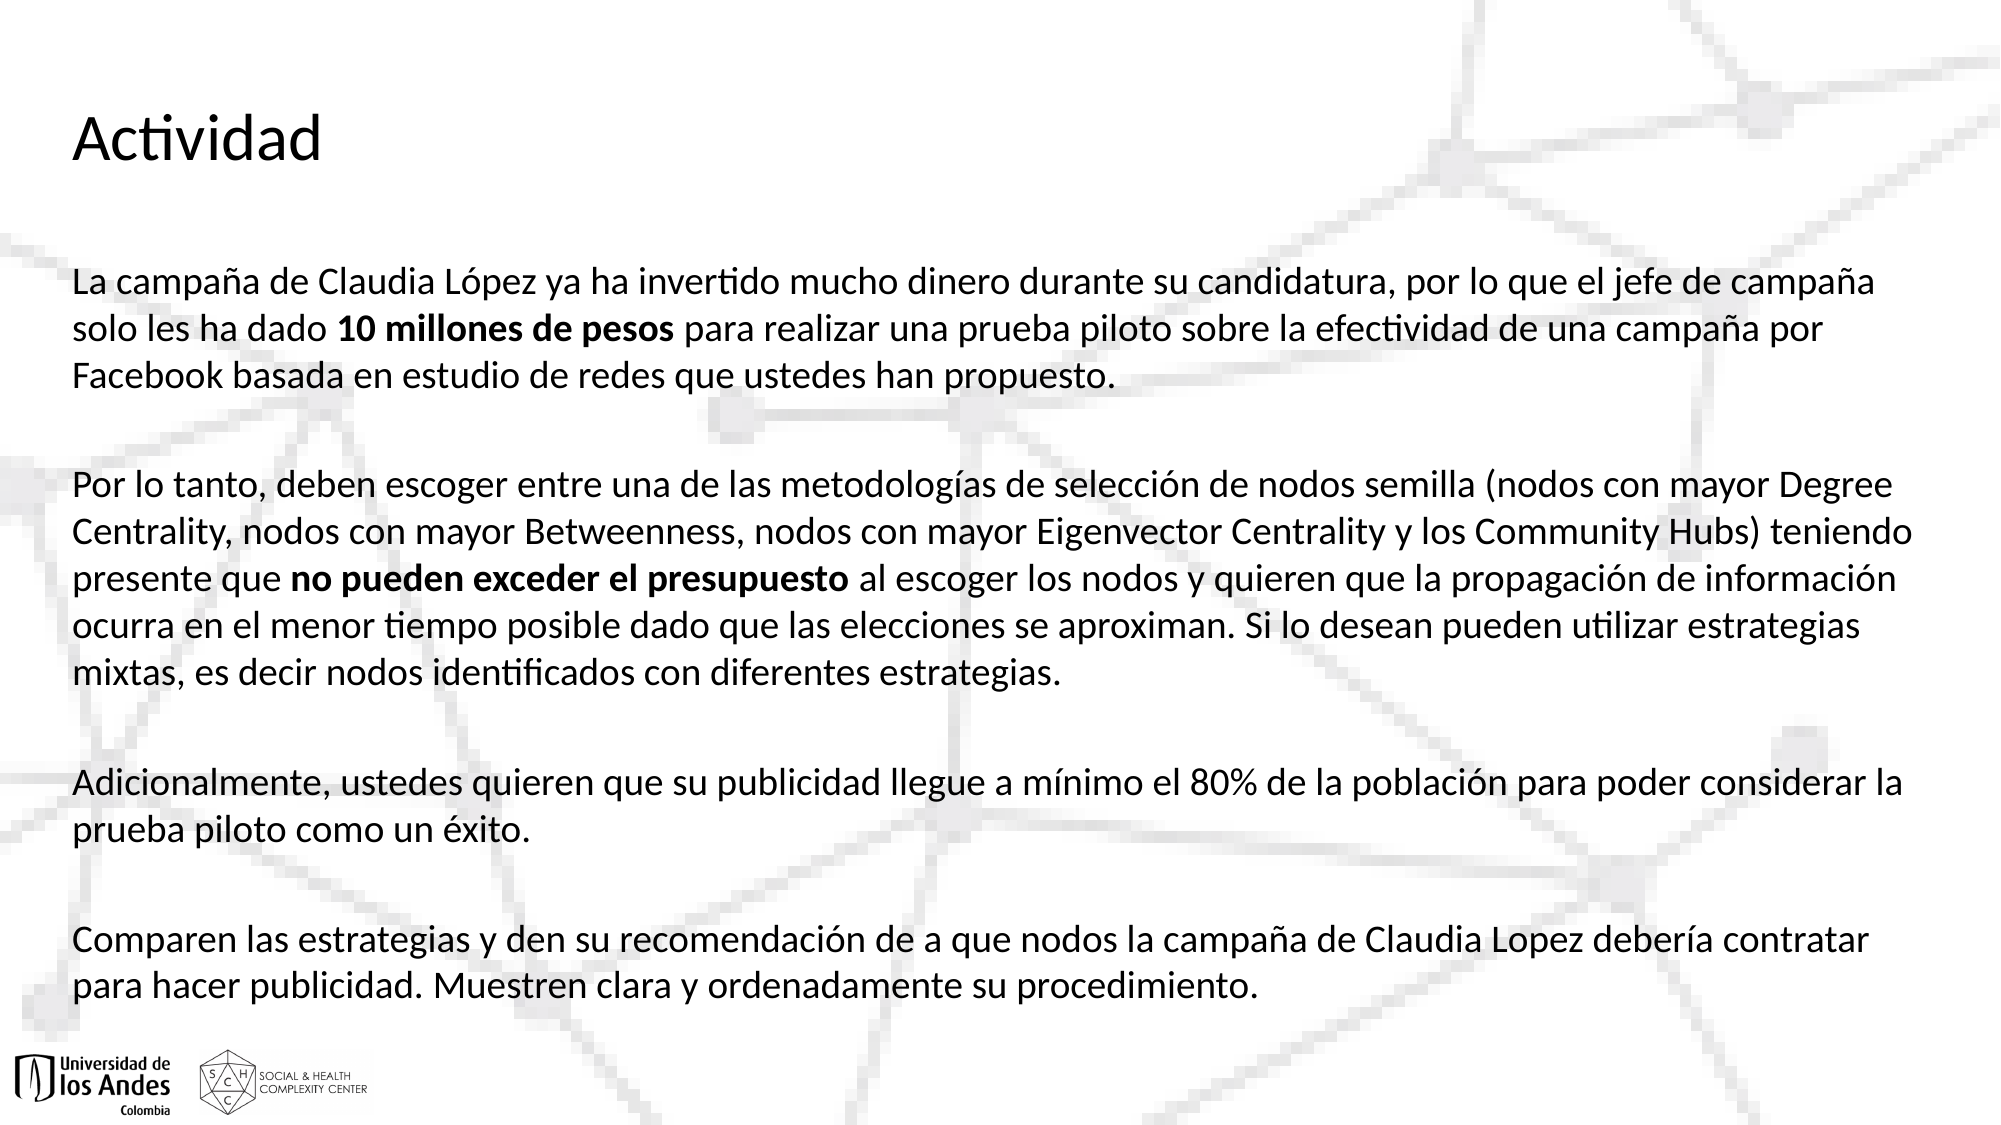

# Actividad
La campaña de Claudia López ya ha invertido mucho dinero durante su candidatura, por lo que el jefe de campaña solo les ha dado 10 millones de pesos para realizar una prueba piloto sobre la efectividad de una campaña por Facebook basada en estudio de redes que ustedes han propuesto.

Por lo tanto, deben escoger entre una de las metodologías de selección de nodos semilla (nodos con mayor Degree Centrality, nodos con mayor Betweenness, nodos con mayor Eigenvector Centrality y los Community Hubs) teniendo presente que no pueden exceder el presupuesto al escoger los nodos y quieren que la propagación de información ocurra en el menor tiempo posible dado que las elecciones se aproximan. Si lo desean pueden utilizar estrategias mixtas, es decir nodos identificados con diferentes estrategias.

Adicionalmente, ustedes quieren que su publicidad llegue a mínimo el 80% de la población para poder considerar la prueba piloto como un éxito.

Comparen las estrategias y den su recomendación de a que nodos la campaña de Claudia Lopez debería contratar para hacer publicidad. Muestren clara y ordenadamente su procedimiento.